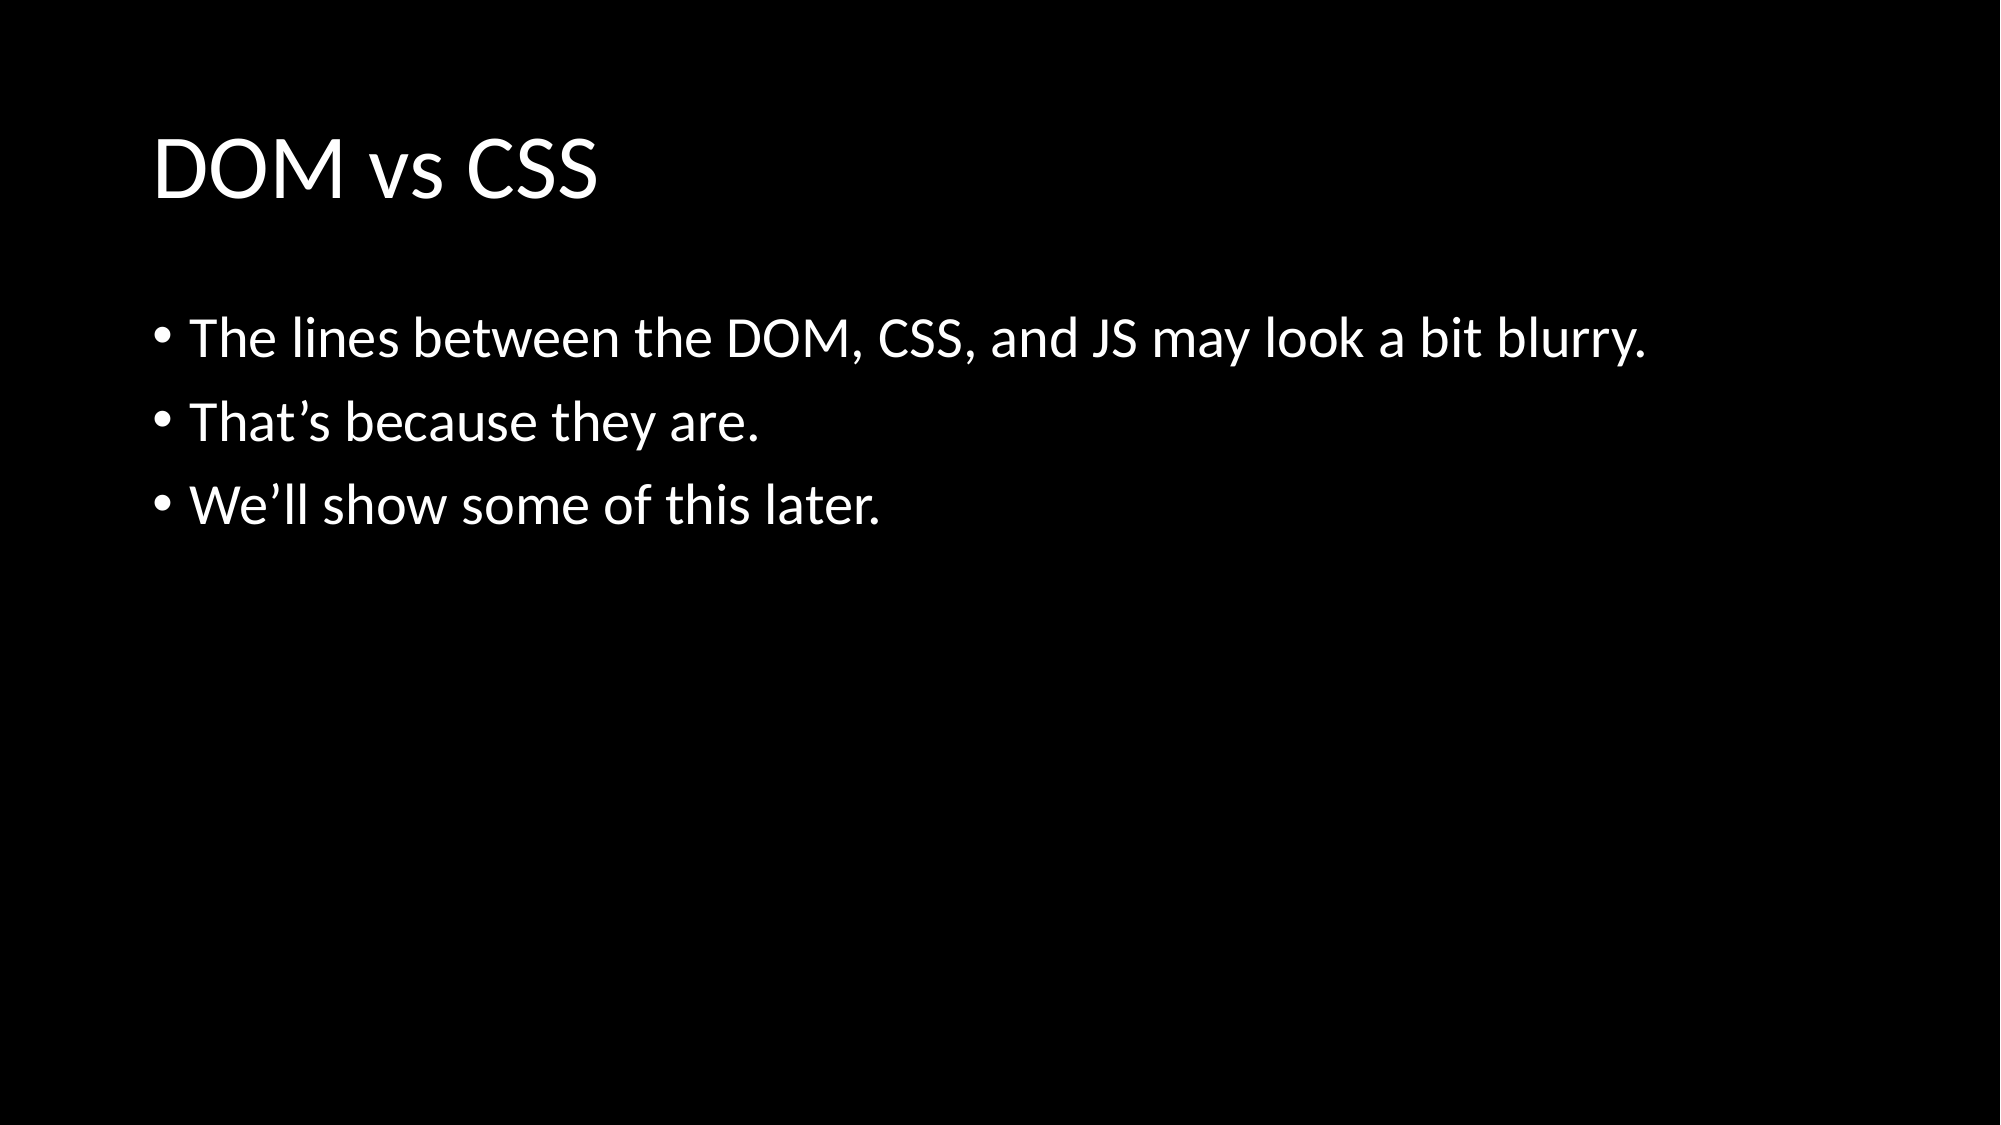

# DOM vs CSS
The lines between the DOM, CSS, and JS may look a bit blurry.
That’s because they are.
We’ll show some of this later.